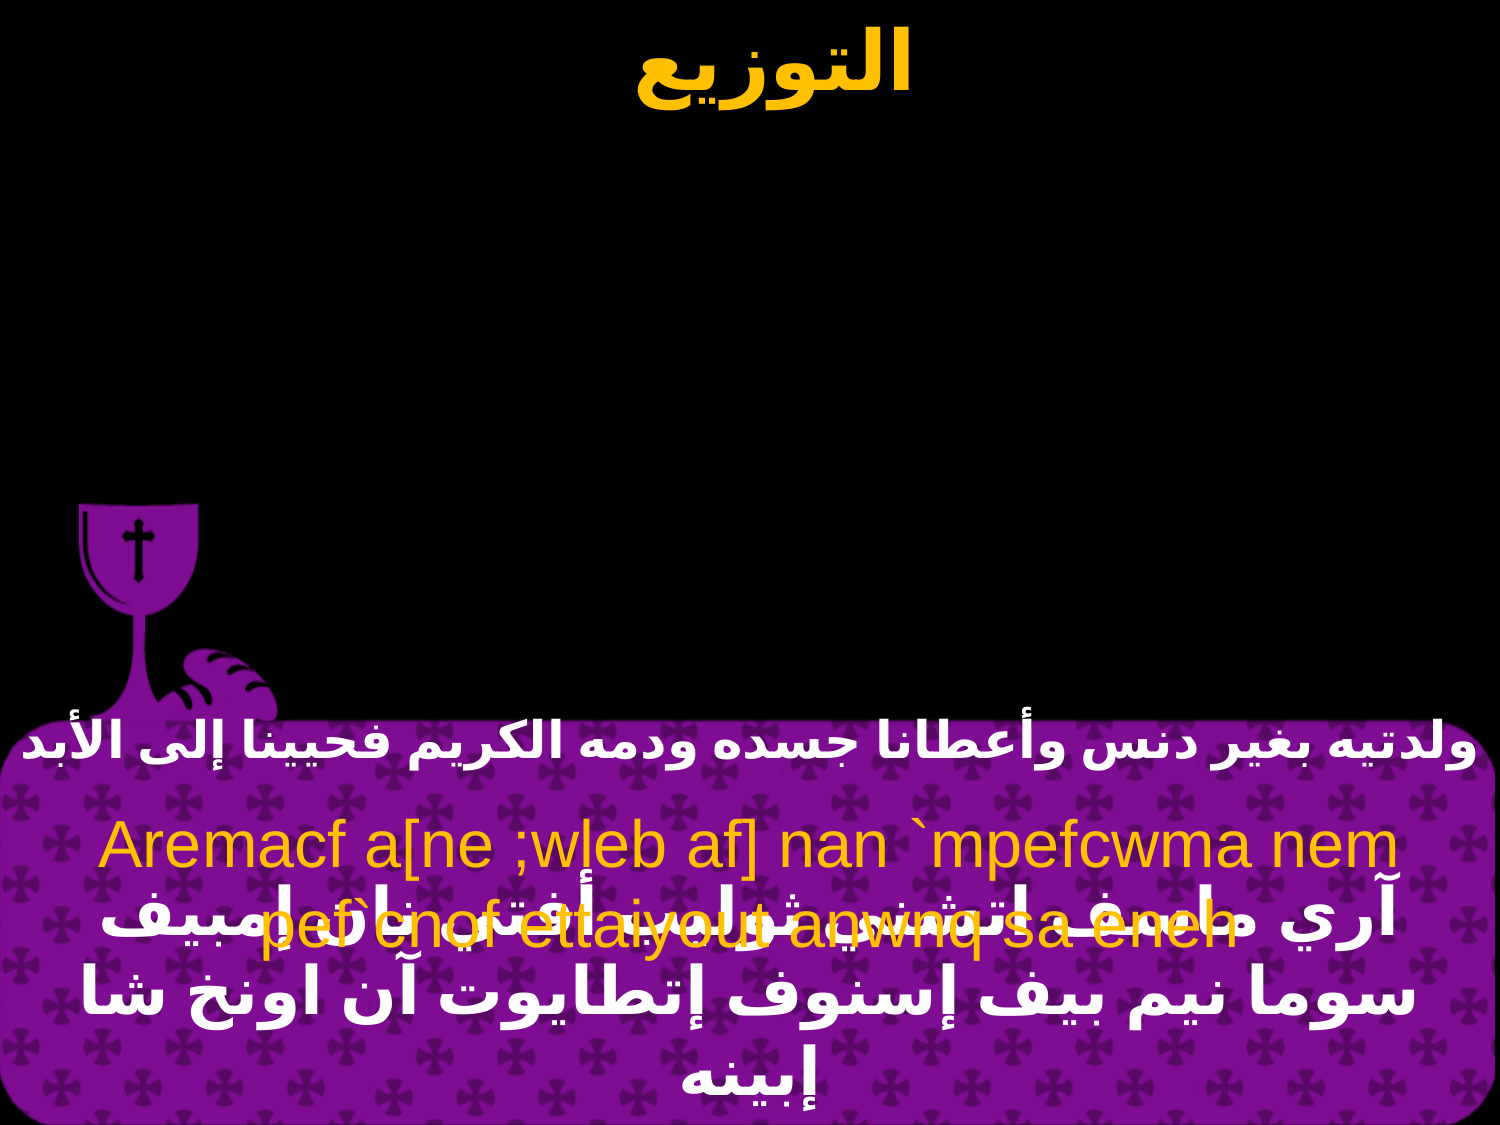

# ولدتيه بغير دنس وأعطانا جسده ودمه الكريم فحيينا إلى الأبد
Aremacf a[ne ;wleb af] nan `mpefcwma nem pef`cnof ettaiyout anwnq sa eneh
آري ماسف اتشني ثوليب أفتي نان إمبيف سوما نيم بيف إسنوف إتطايوت آن اونخ شا إبينه